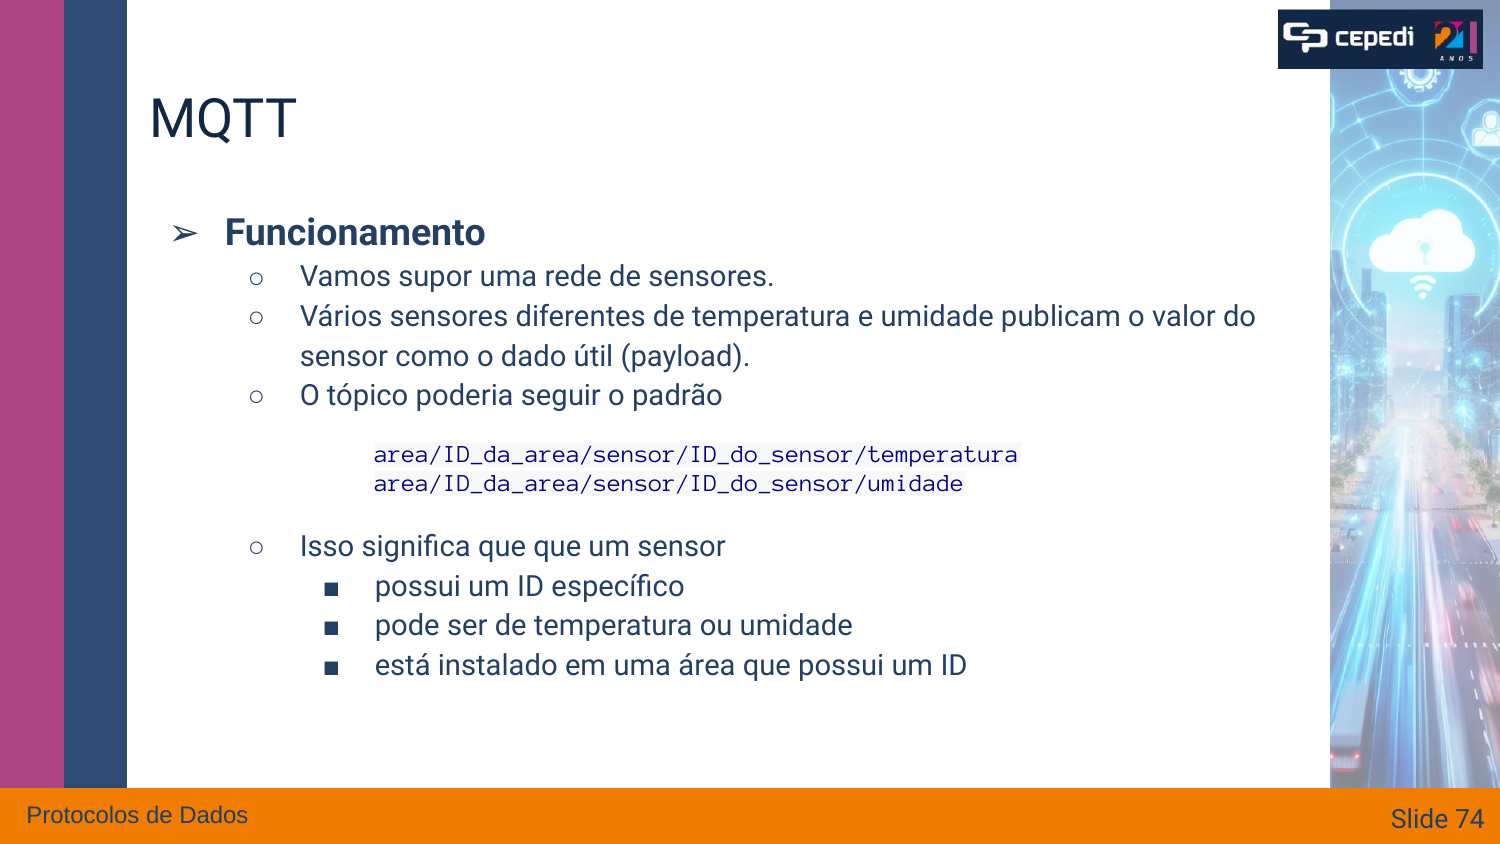

# MQTT
Funcionamento
Vamos supor uma rede de sensores.
Vários sensores diferentes de temperatura e umidade publicam o valor do sensor como o dado útil (payload).
O tópico poderia seguir o padrão
area/ID_da_area/sensor/ID_do_sensor/temperatura
area/ID_da_area/sensor/ID_do_sensor/umidade

Isso significa que que um sensor
possui um ID específico
pode ser de temperatura ou umidade
está instalado em uma área que possui um ID
Protocolos de Dados
Slide 74